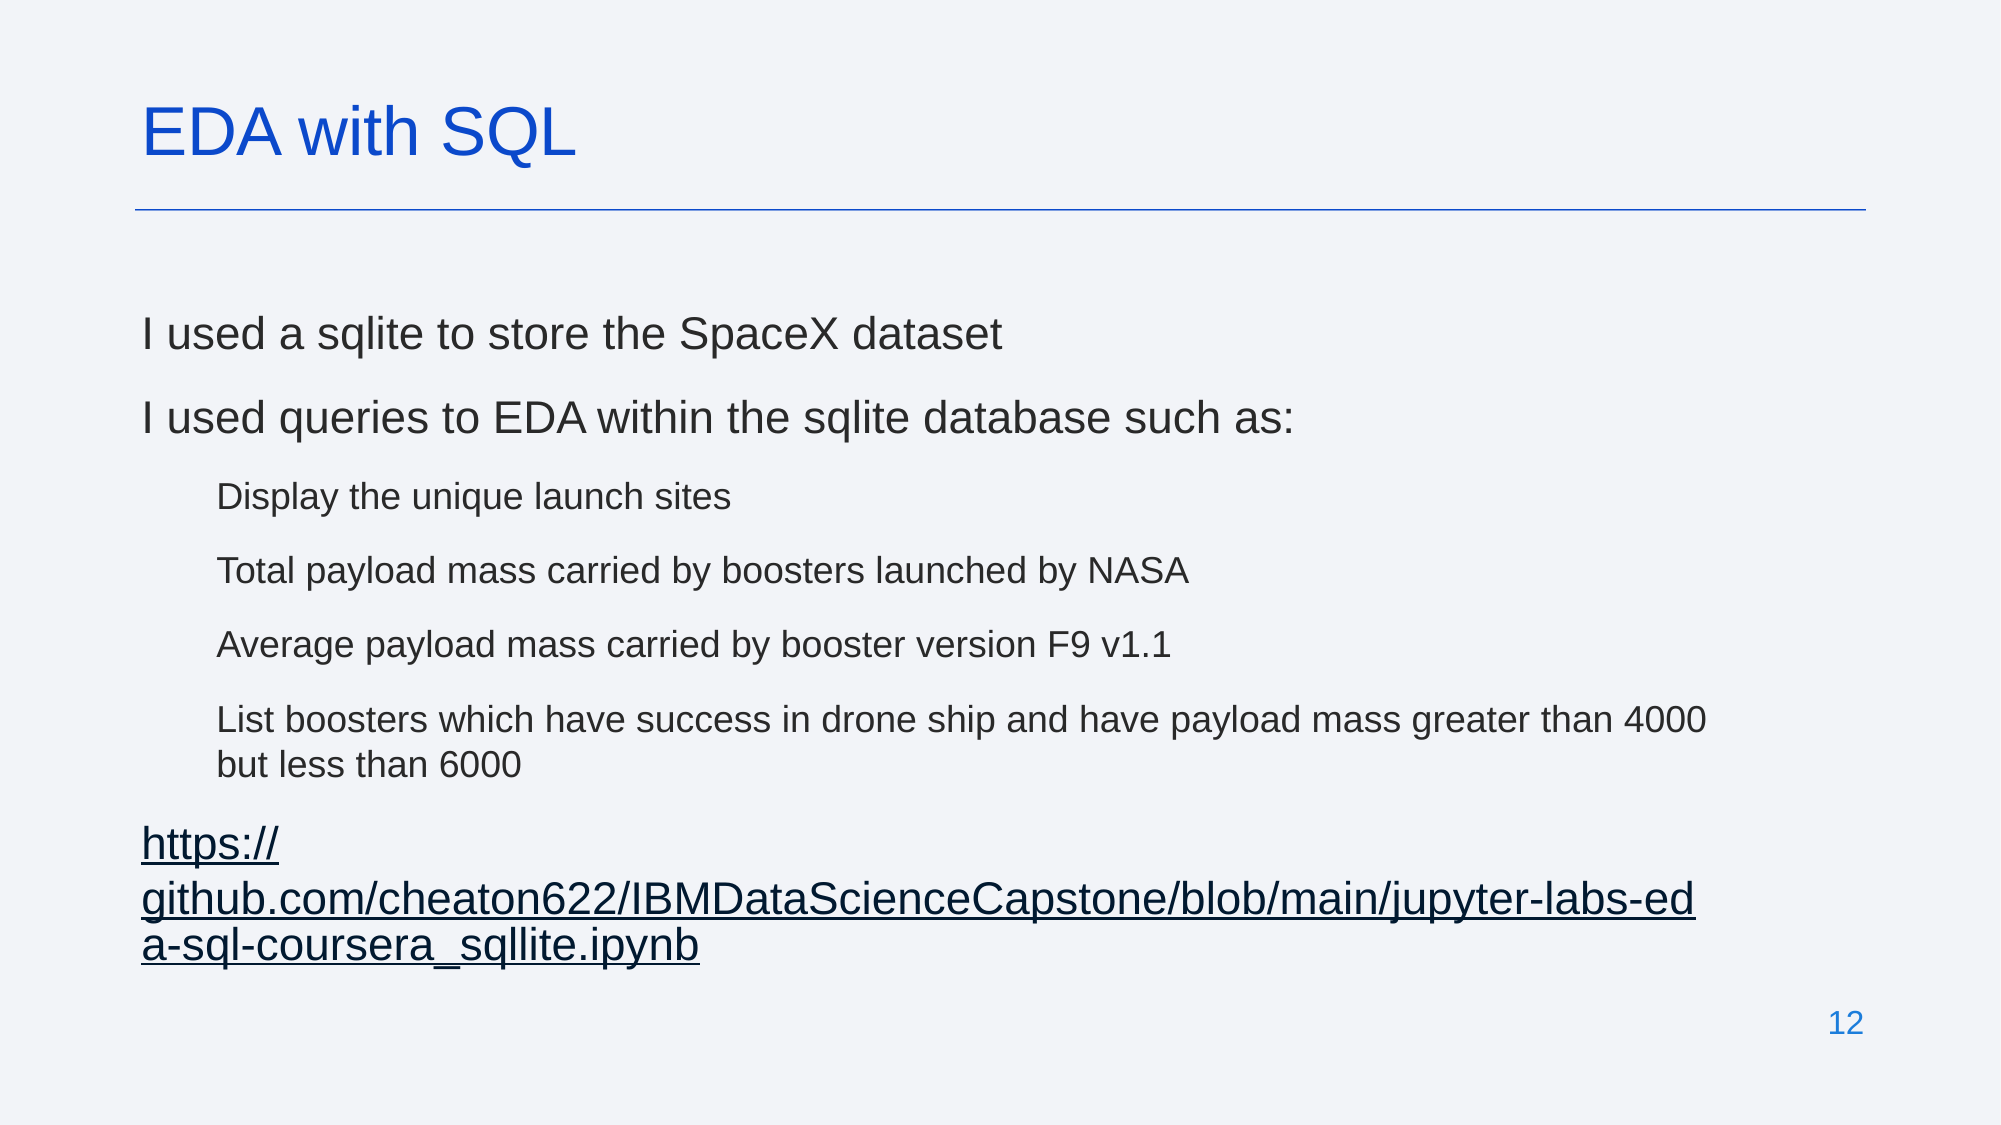

EDA with SQL
I used a sqlite to store the SpaceX dataset
I used queries to EDA within the sqlite database such as:
Display the unique launch sites
Total payload mass carried by boosters launched by NASA
Average payload mass carried by booster version F9 v1.1
List boosters which have success in drone ship and have payload mass greater than 4000 but less than 6000
https://github.com/cheaton622/IBMDataScienceCapstone/blob/main/jupyter-labs-eda-sql-coursera_sqllite.ipynb

12